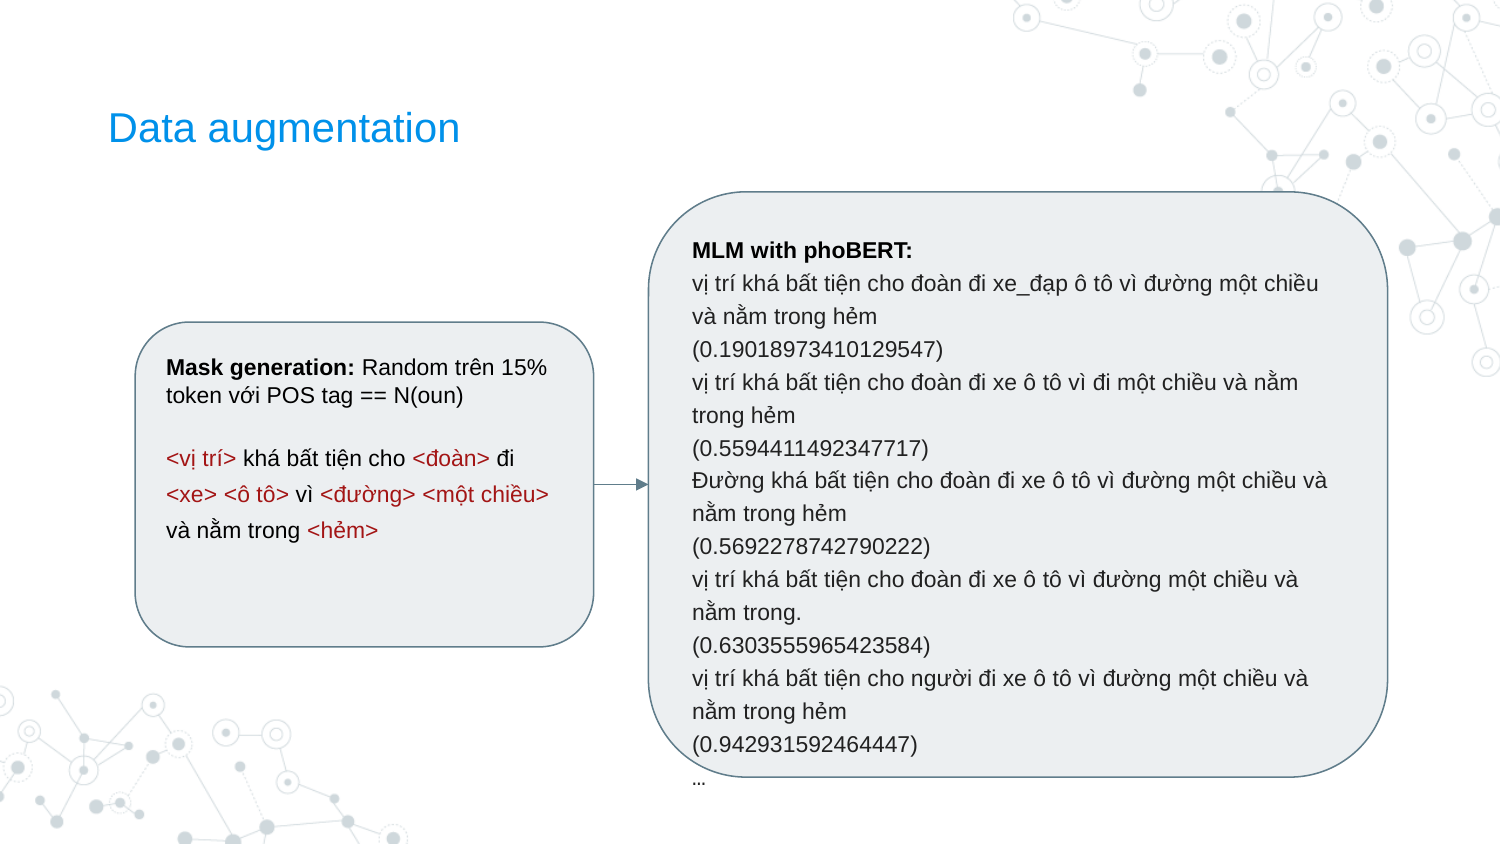

# Data augmentation
MLM with phoBERT:
vị trí khá bất tiện cho đoàn đi xe_đạp ô tô vì đường một chiều và nằm trong hẻm
(0.19018973410129547)
vị trí khá bất tiện cho đoàn đi xe ô tô vì đi một chiều và nằm trong hẻm
(0.5594411492347717)
Đường khá bất tiện cho đoàn đi xe ô tô vì đường một chiều và nằm trong hẻm
(0.5692278742790222)
vị trí khá bất tiện cho đoàn đi xe ô tô vì đường một chiều và nằm trong.
(0.6303555965423584)
vị trí khá bất tiện cho người đi xe ô tô vì đường một chiều và nằm trong hẻm
(0.942931592464447)
…
Mask generation: Random trên 15% token với POS tag == N(oun)

<vị trí> khá bất tiện cho <đoàn> đi <xe> <ô tô> vì <đường> <một chiều> và nằm trong <hẻm>